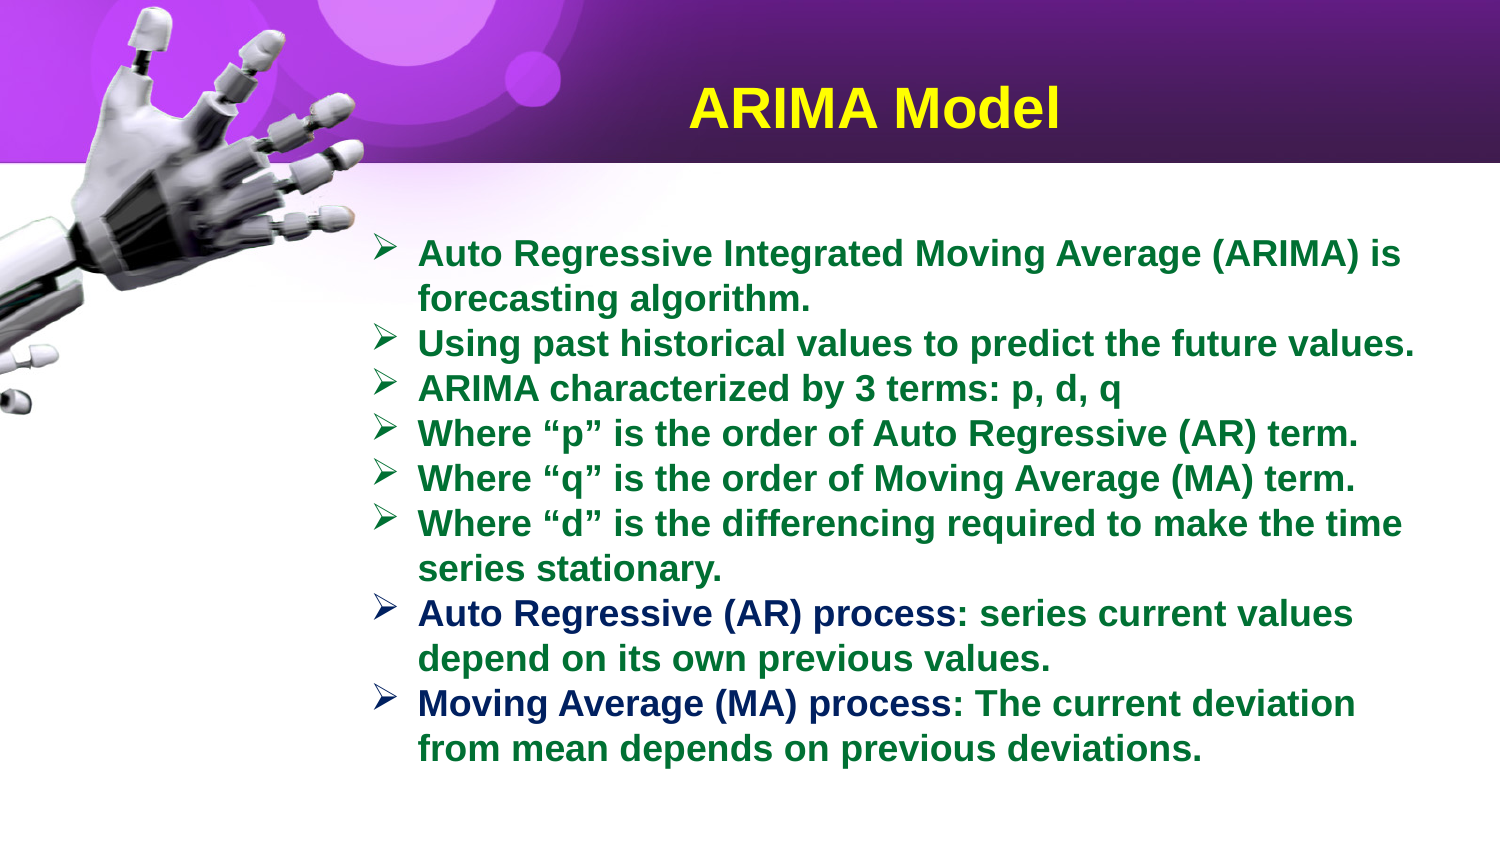

# ARIMA Model
Auto Regressive Integrated Moving Average (ARIMA) is forecasting algorithm.
Using past historical values to predict the future values.
ARIMA characterized by 3 terms: p, d, q
Where “p” is the order of Auto Regressive (AR) term.
Where “q” is the order of Moving Average (MA) term.
Where “d” is the differencing required to make the time series stationary.
Auto Regressive (AR) process: series current values depend on its own previous values.
Moving Average (MA) process: The current deviation from mean depends on previous deviations.